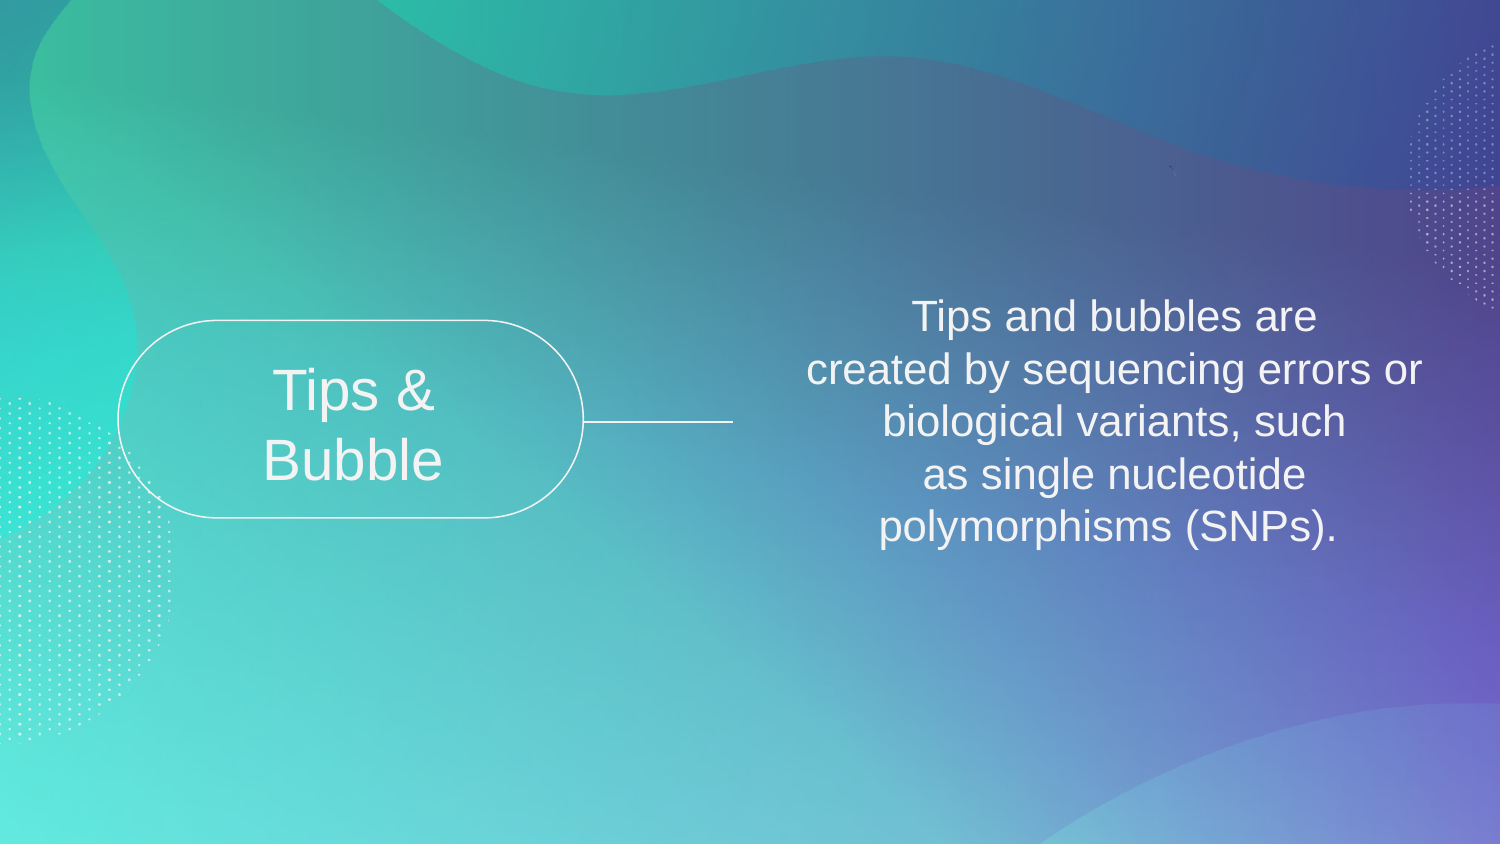

# Tips & Bubble
Tips and bubbles are
created by sequencing errors or biological variants, such
as single nucleotide polymorphisms (SNPs).